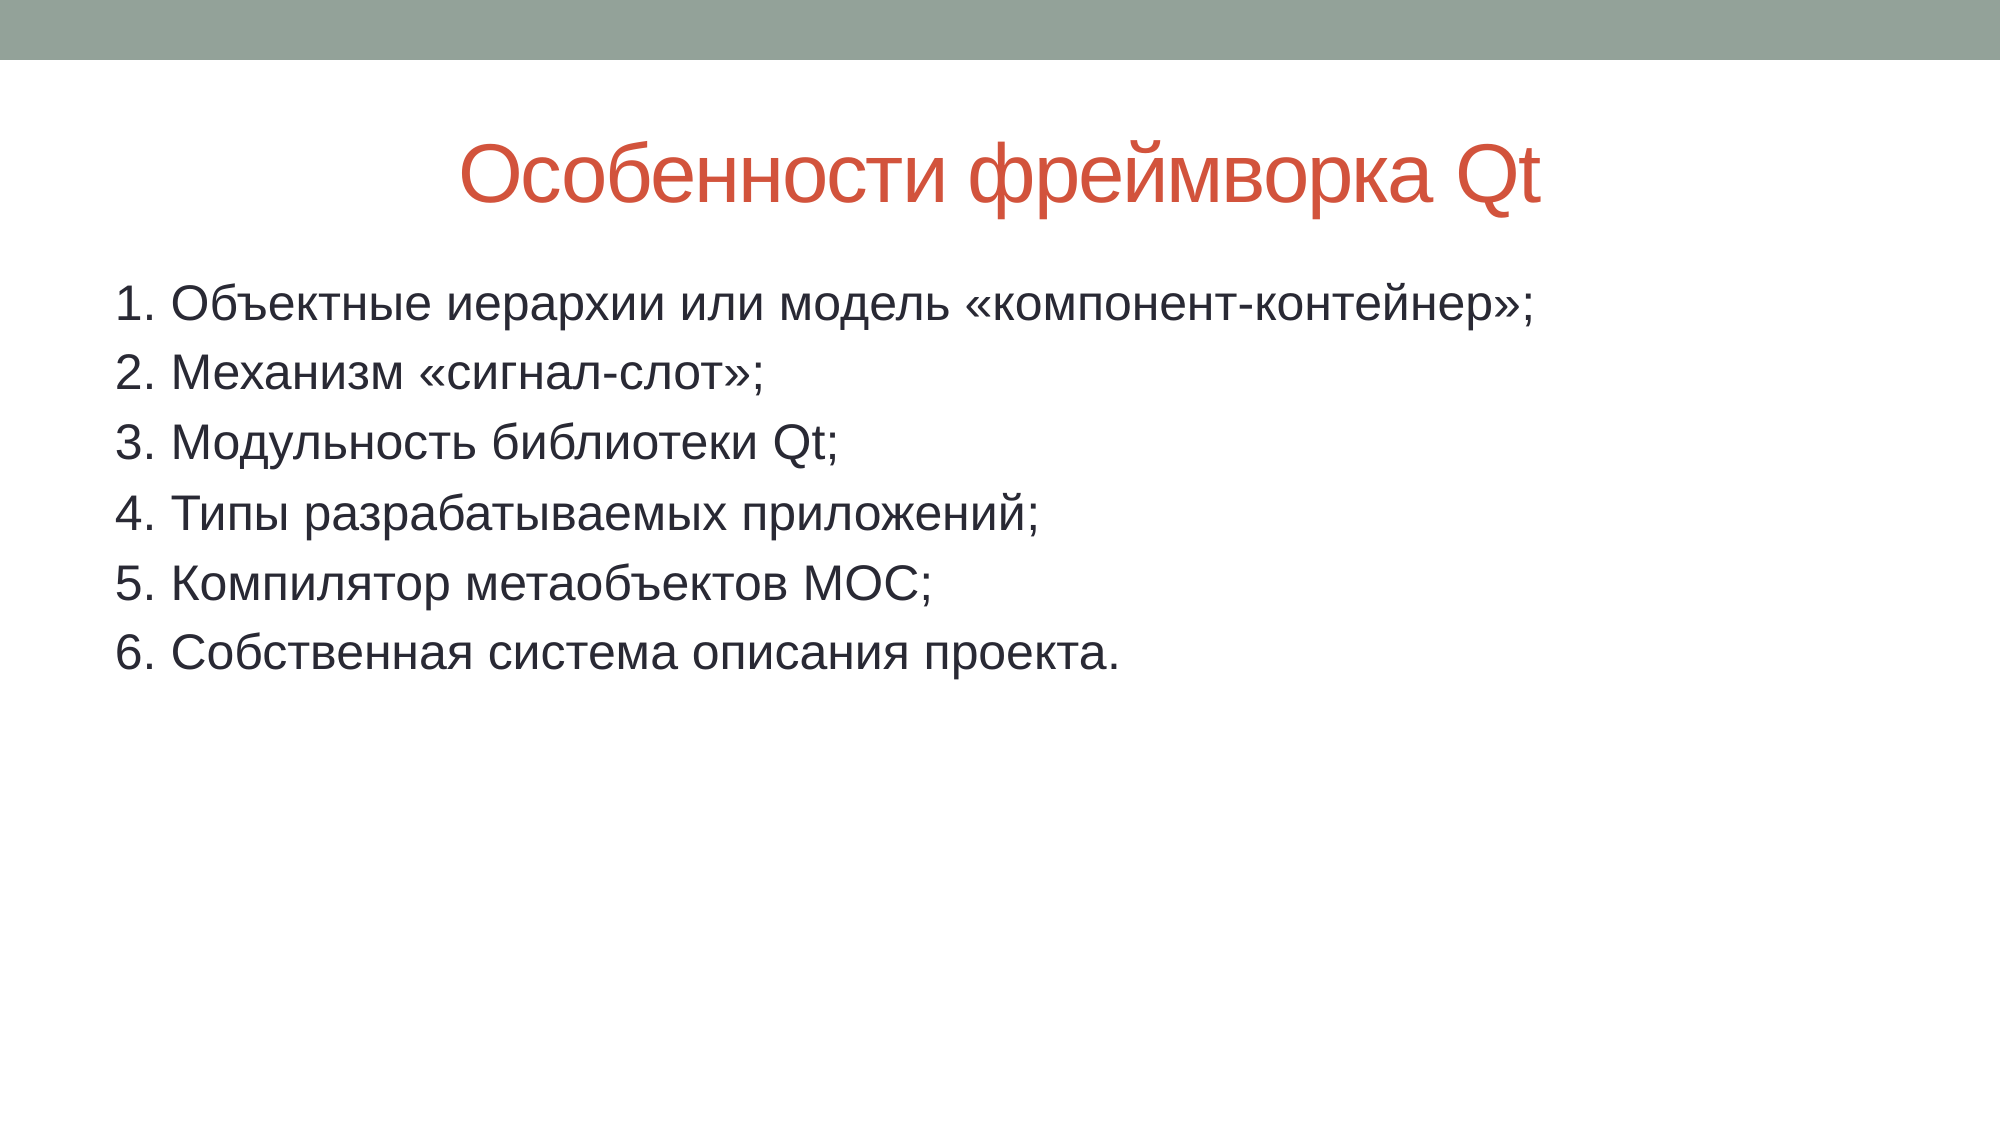

# Особенности фреймворка Qt
1. Объектные иерархии или модель «компонент-контейнер»;
2. Механизм «сигнал-слот»;
3. Модульность библиотеки Qt;
4. Типы разрабатываемых приложений;
5. Компилятор метаобъектов MOC;
6. Собственная система описания проекта.